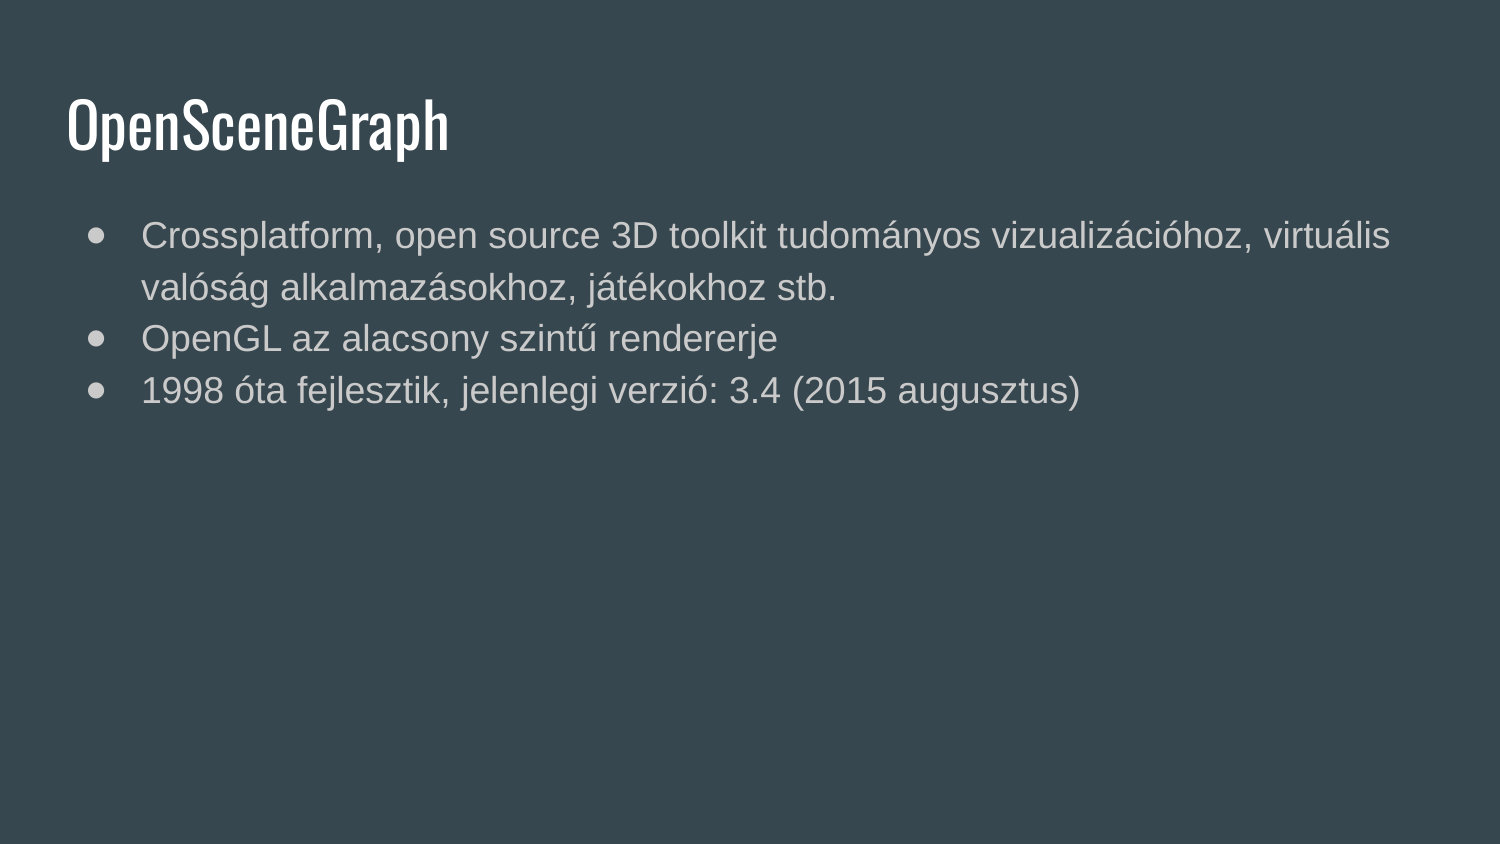

# OpenSceneGraph
Crossplatform, open source 3D toolkit tudományos vizualizációhoz, virtuális valóság alkalmazásokhoz, játékokhoz stb.
OpenGL az alacsony szintű rendererje
1998 óta fejlesztik, jelenlegi verzió: 3.4 (2015 augusztus)